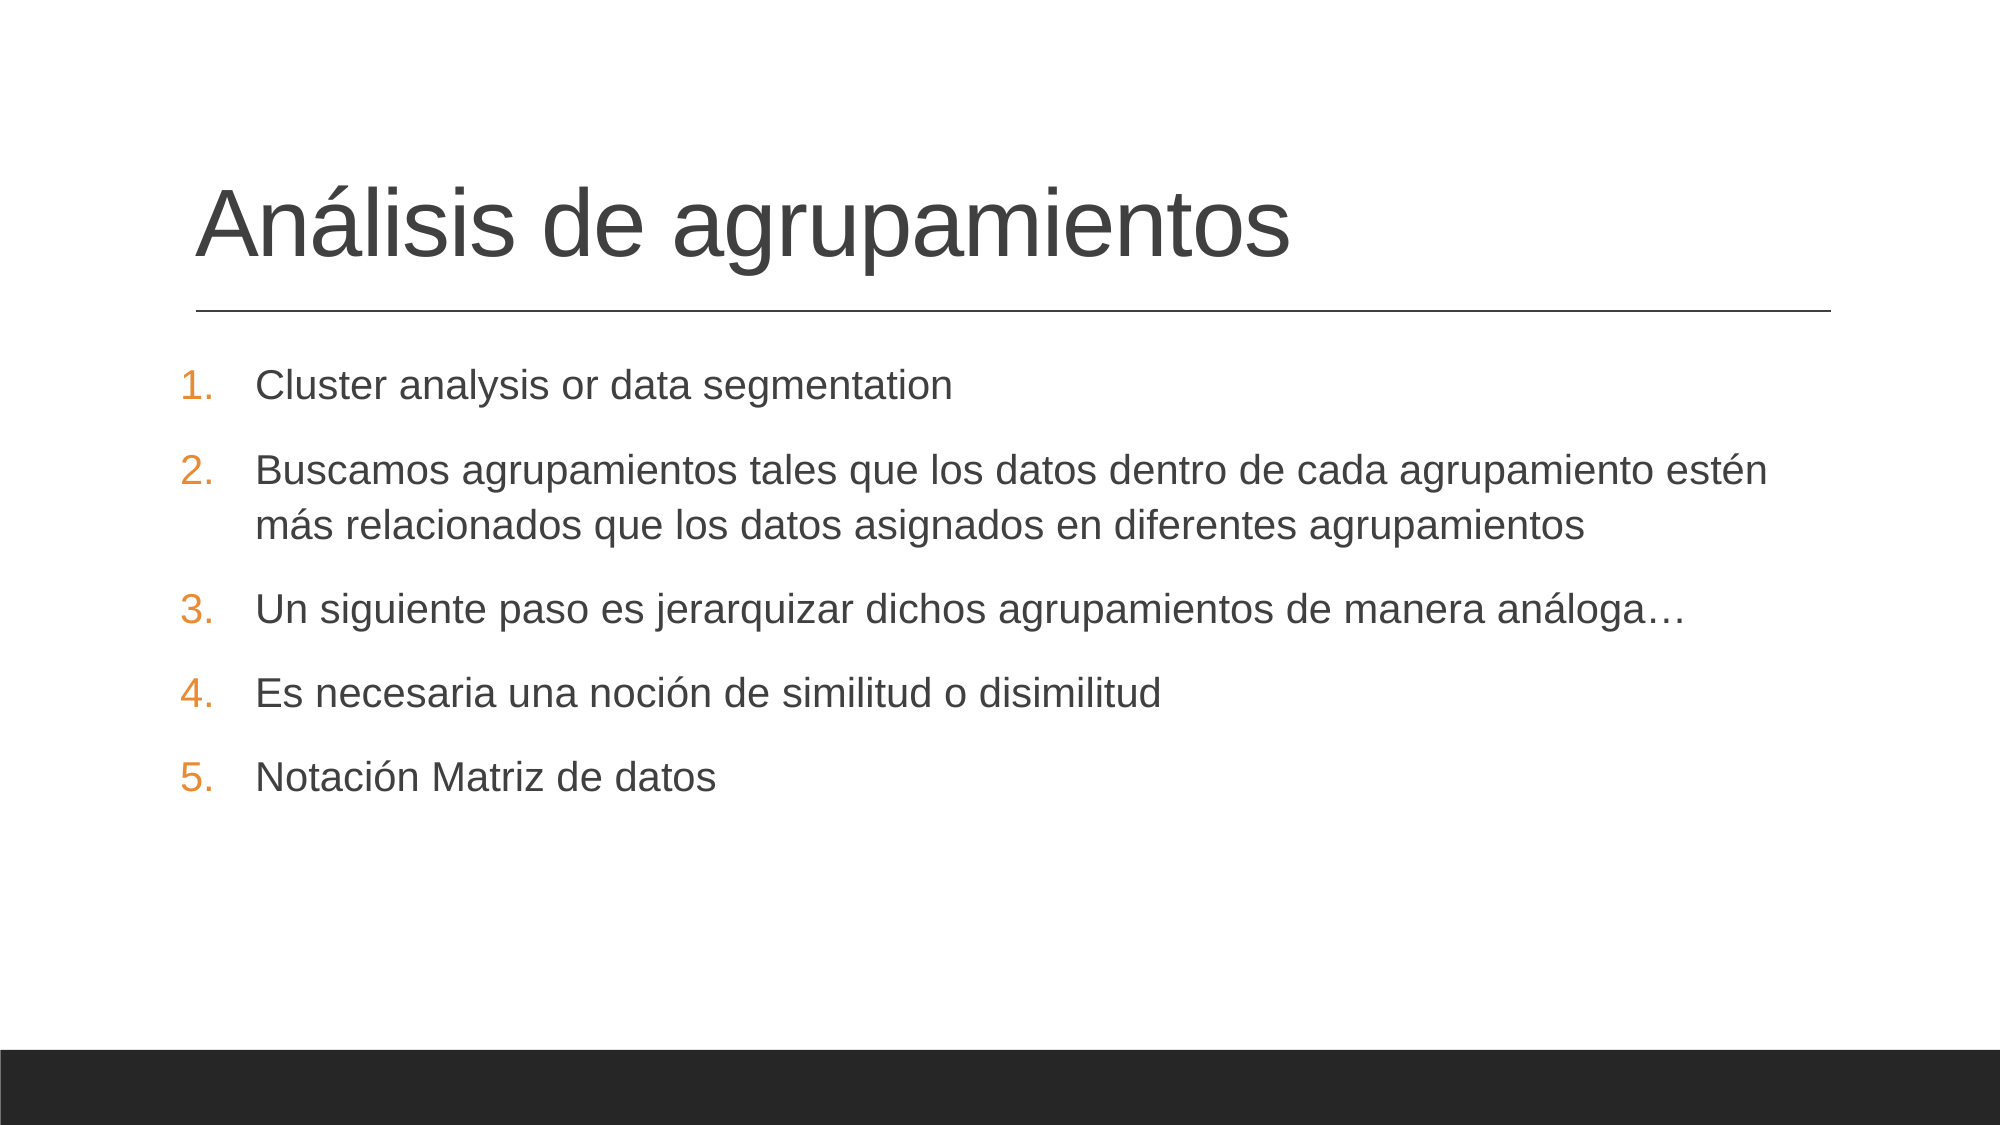

# Análisis de agrupamientos
Cluster analysis or data segmentation
Buscamos agrupamientos tales que los datos dentro de cada agrupamiento estén más relacionados que los datos asignados en diferentes agrupamientos
Un siguiente paso es jerarquizar dichos agrupamientos de manera análoga…
Es necesaria una noción de similitud o disimilitud
Notación Matriz de datos